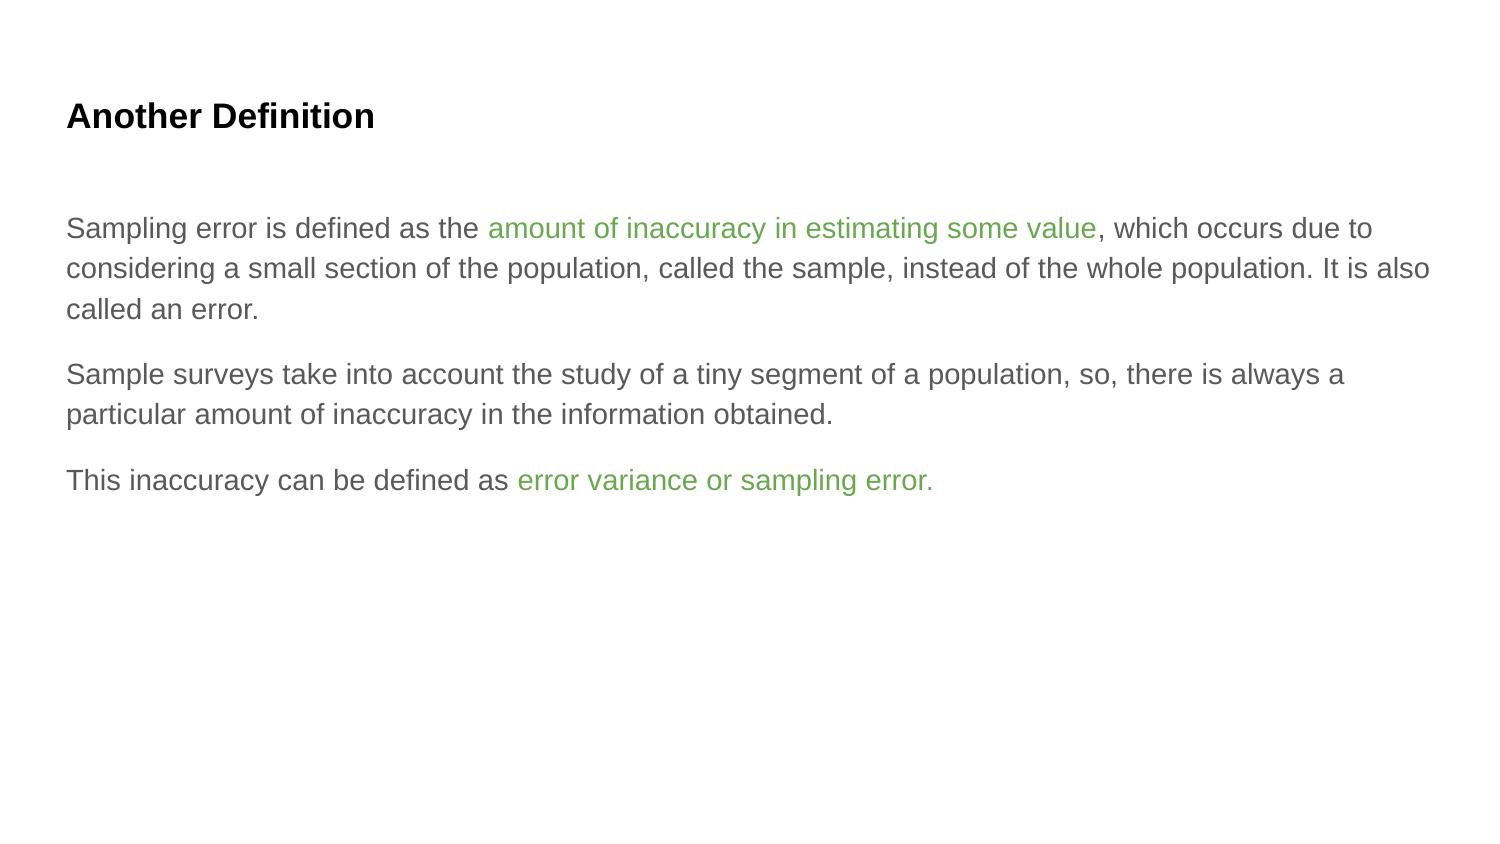

# Another Definition

Sampling error is defined as the amount of inaccuracy in estimating some value, which occurs due to considering a small section of the population, called the sample, instead of the whole population. It is also called an error.
Sample surveys take into account the study of a tiny segment of a population, so, there is always a particular amount of inaccuracy in the information obtained.
This inaccuracy can be defined as error variance or sampling error.